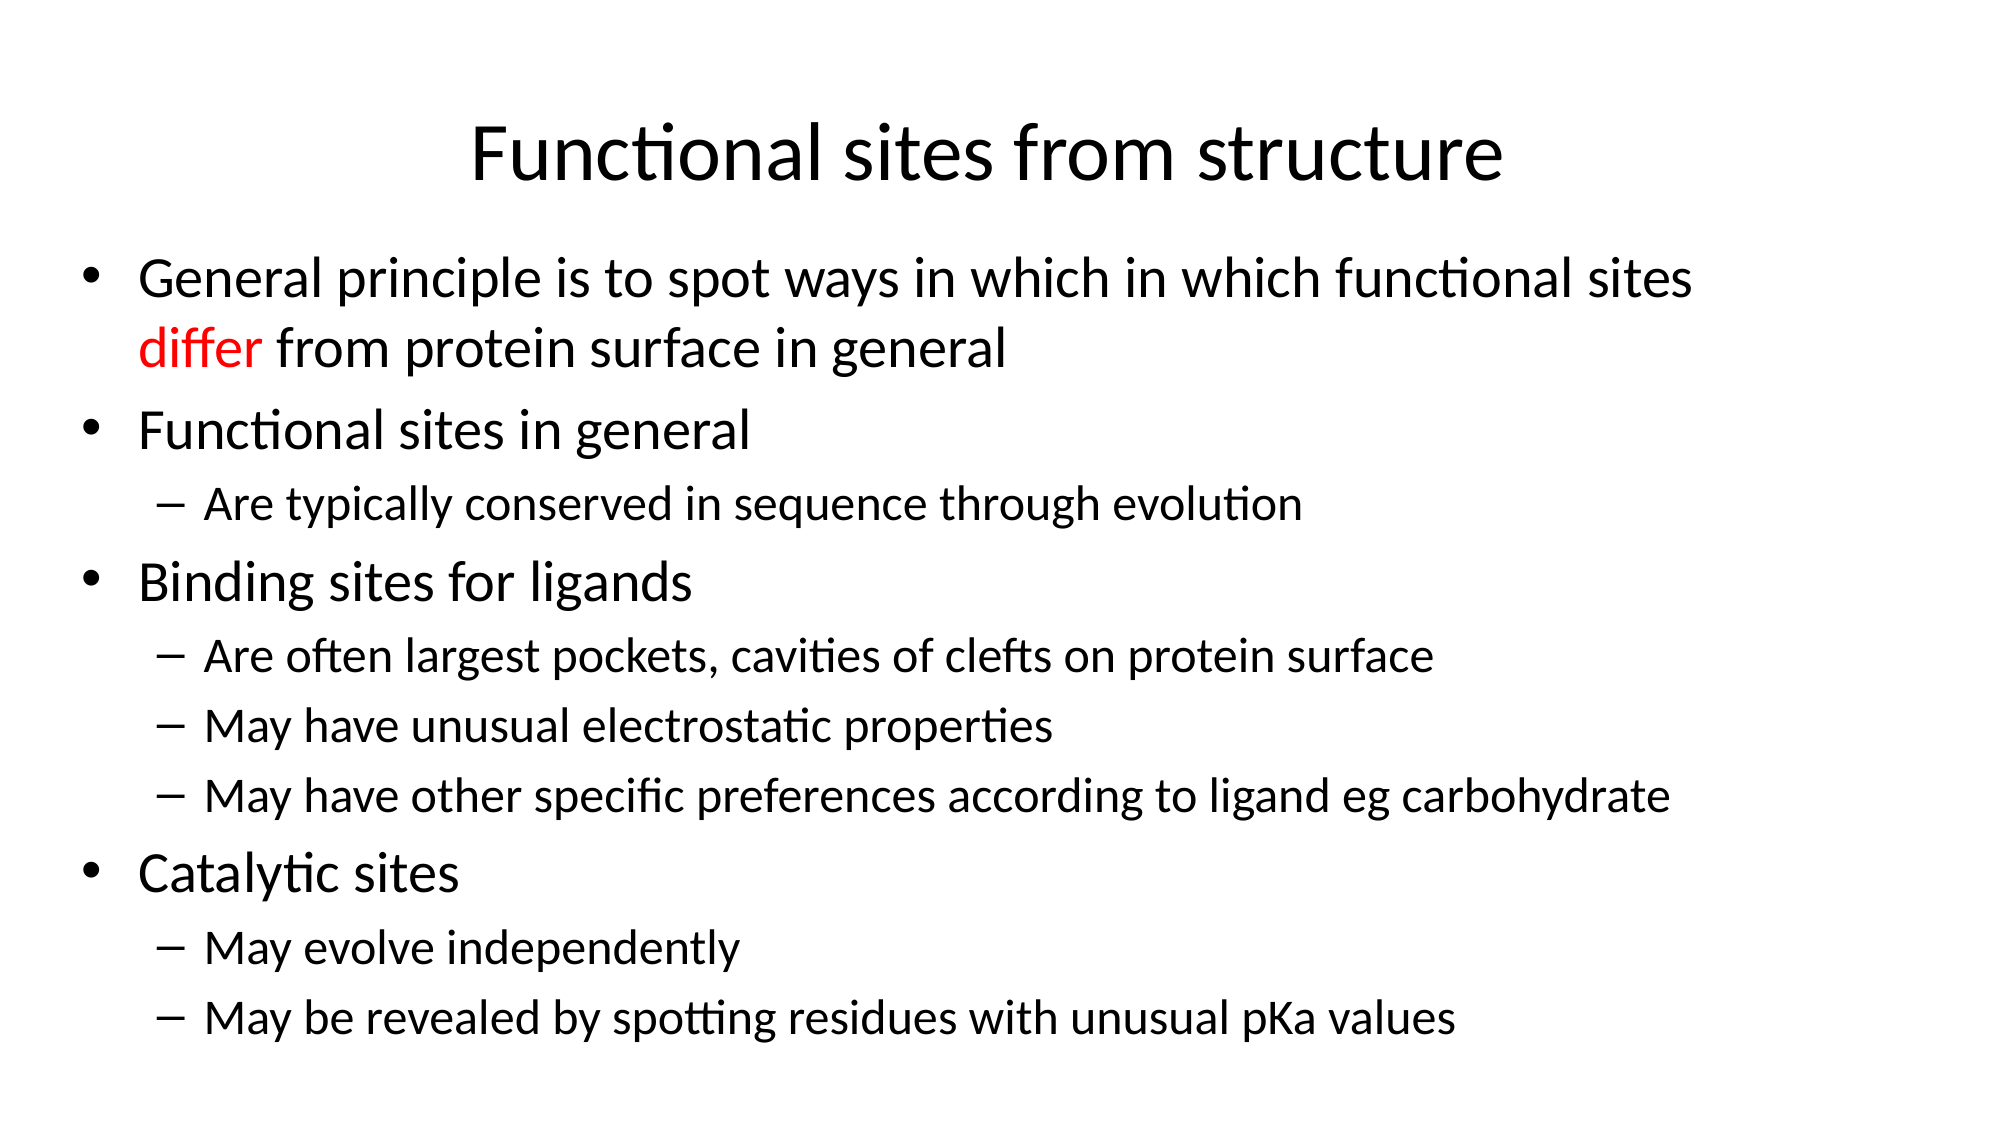

# Functional sites from structure
General principle is to spot ways in which in which functional sites differ from protein surface in general
Functional sites in general
Are typically conserved in sequence through evolution
Binding sites for ligands
Are often largest pockets, cavities of clefts on protein surface
May have unusual electrostatic properties
May have other specific preferences according to ligand eg carbohydrate
Catalytic sites
May evolve independently
May be revealed by spotting residues with unusual pKa values